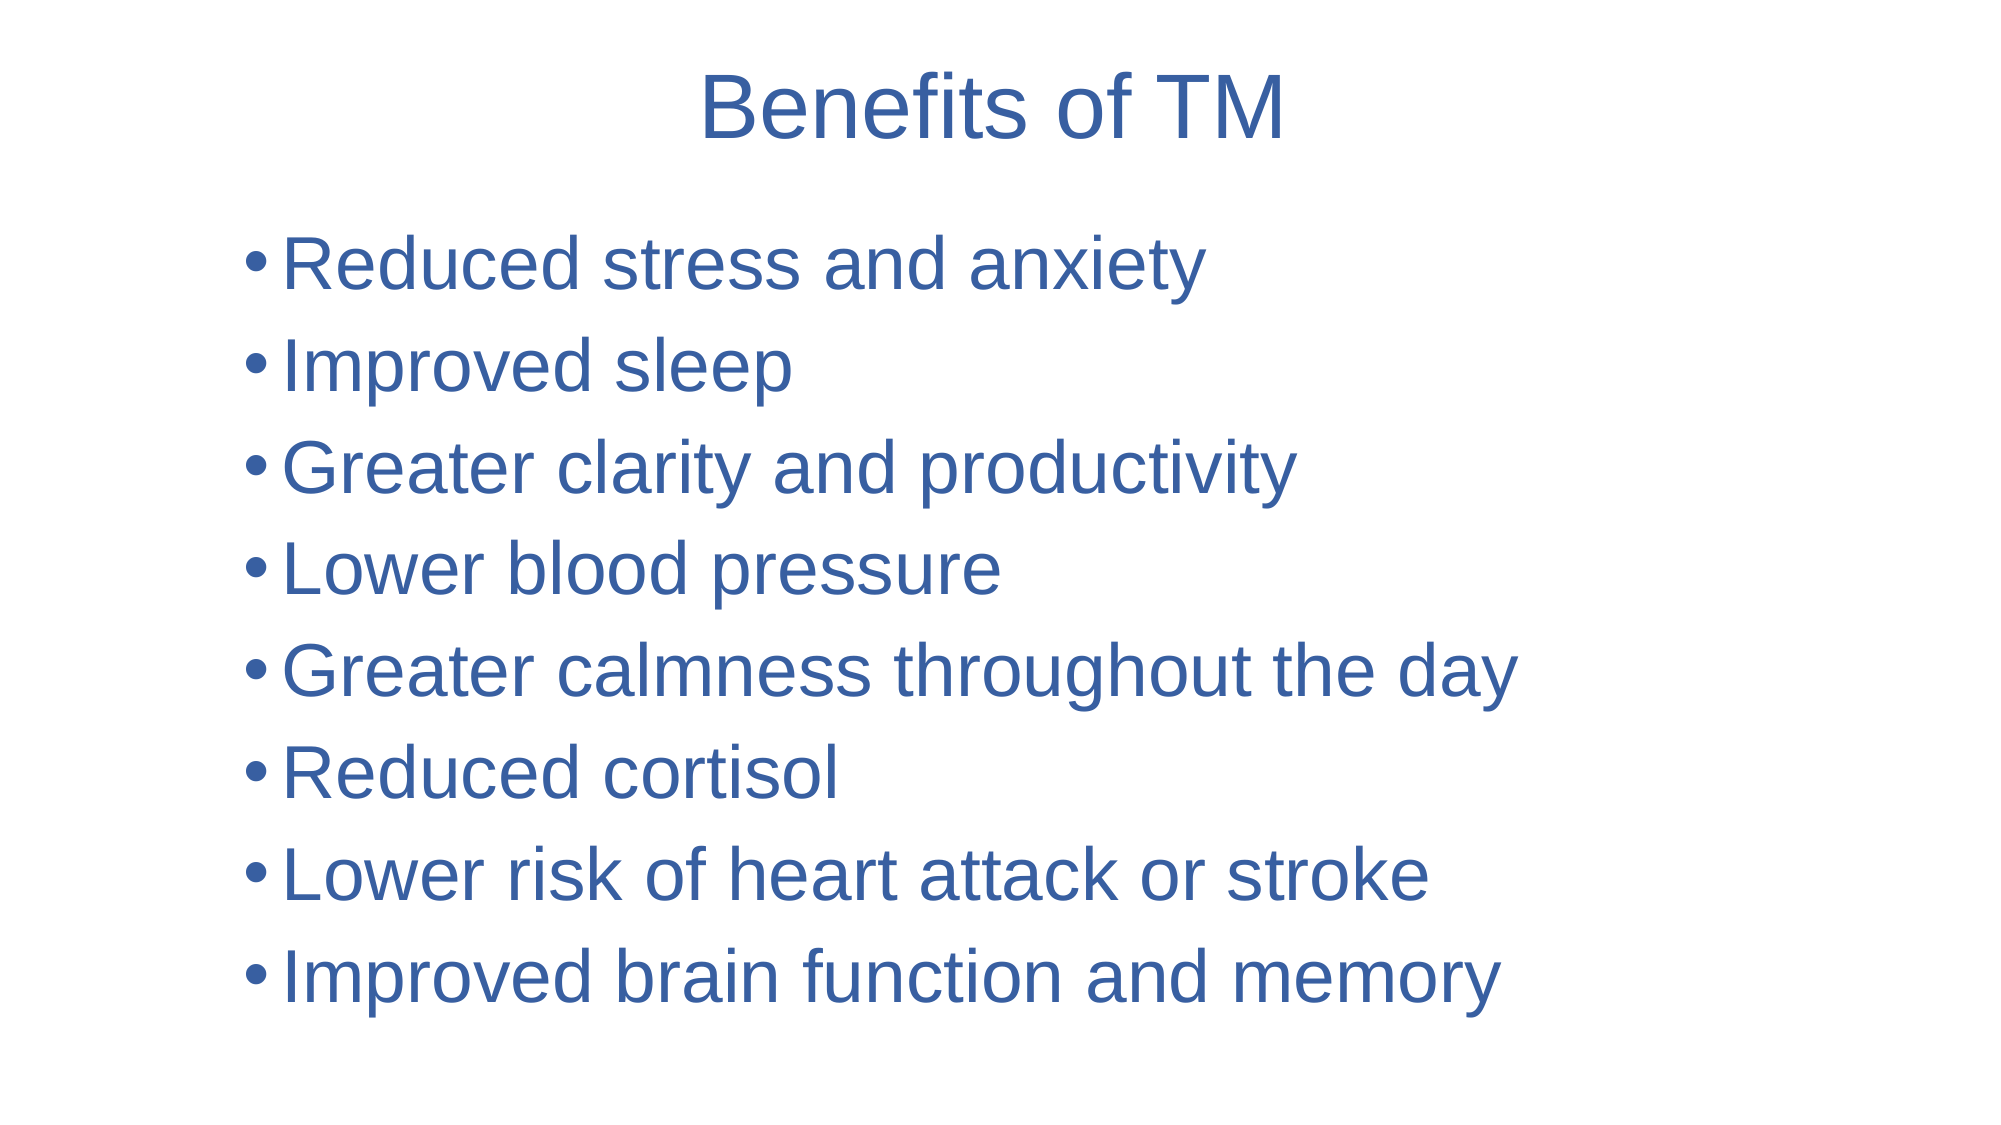

# Benefits of TM
Reduced stress and anxiety
Improved sleep
Greater clarity and productivity
Lower blood pressure
Greater calmness throughout the day
Reduced cortisol
Lower risk of heart attack or stroke
Improved brain function and memory